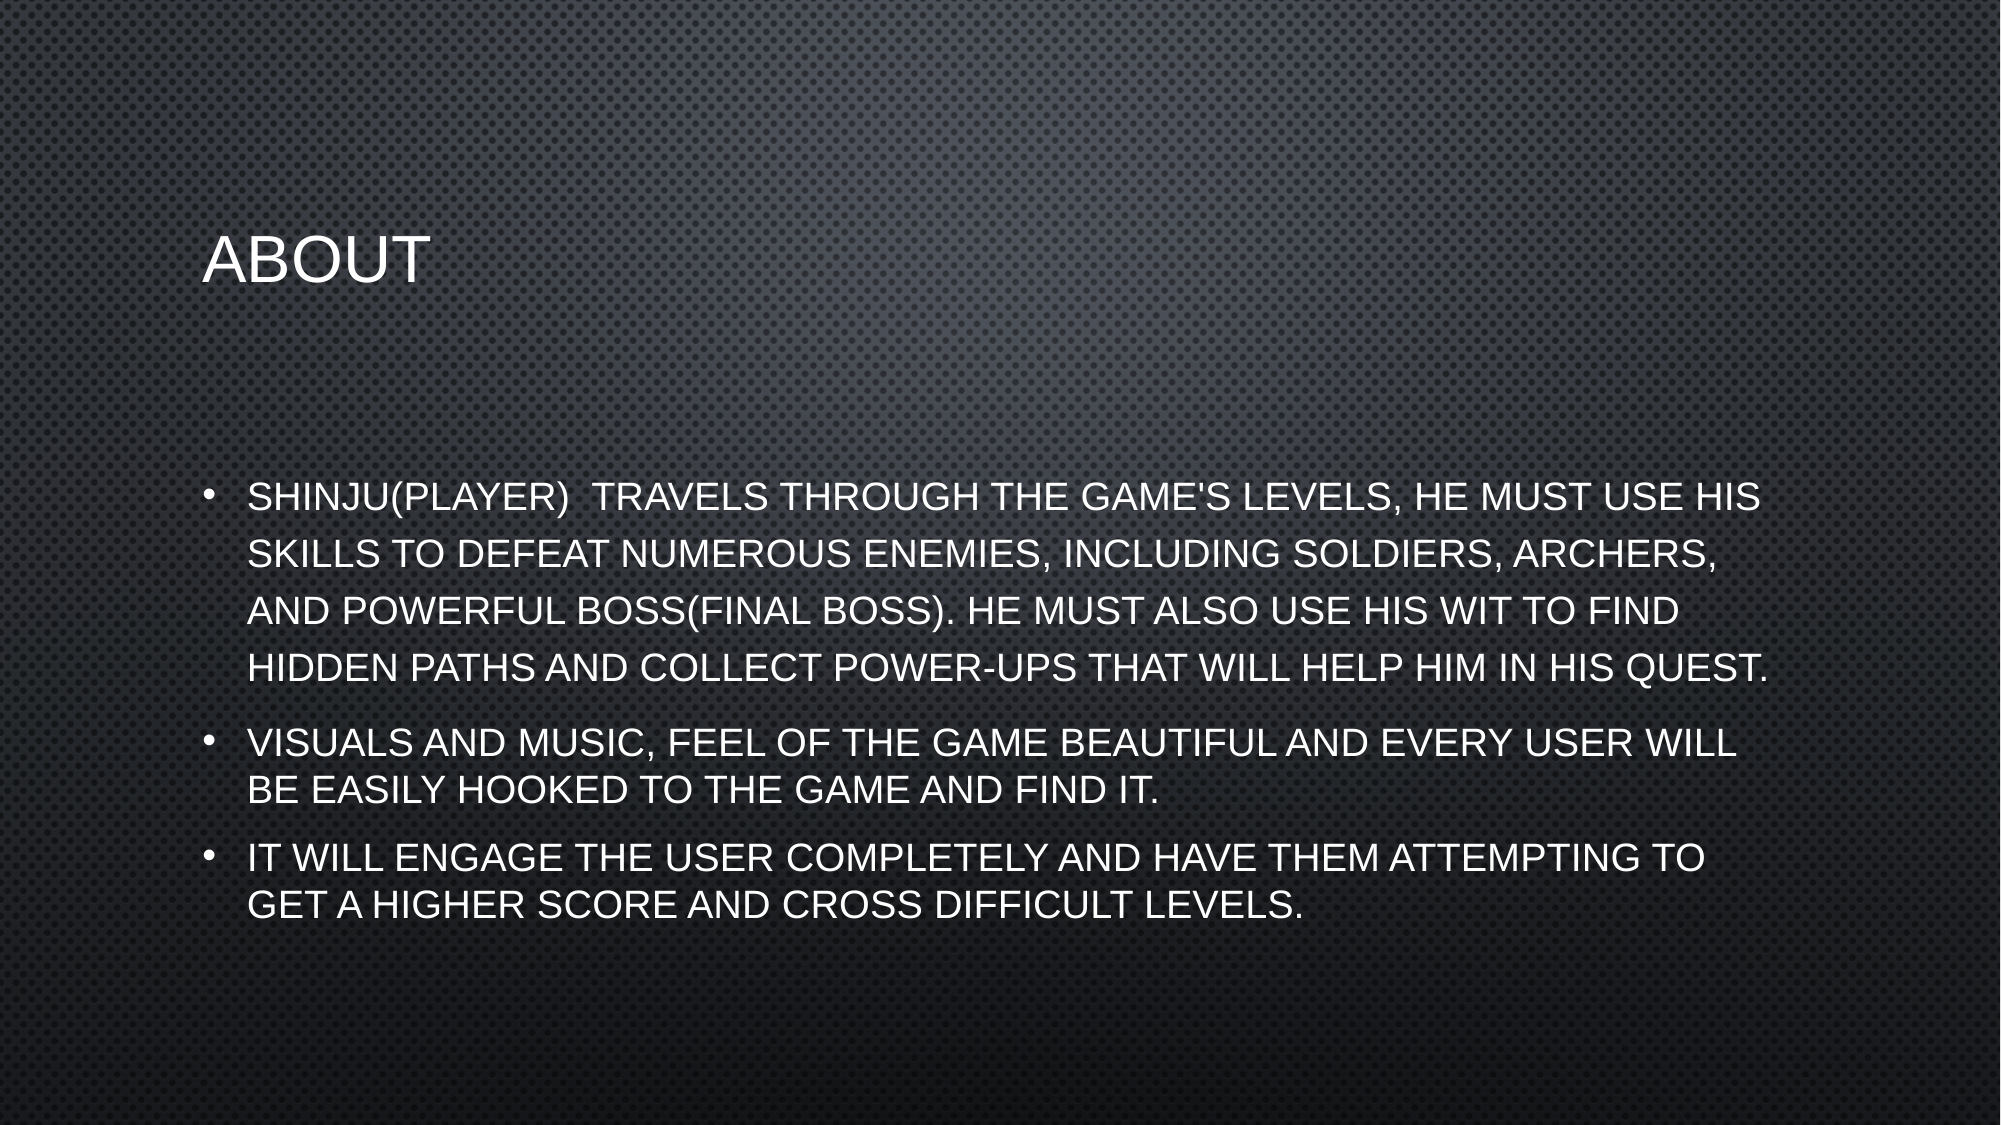

# About
Shinju(Player)  travels through the game's levels, he must use his skills to defeat numerous enemies, including soldiers, archers, and powerful boss(Final boss). He must also use his wit to find hidden paths and collect power-ups that will help him in his quest.
Visuals And music, feel of the game beautiful and every user will be easily hooked to the game and find it.
It will engage the user completely and have them attempting to get a higher score and Cross difficult levels.